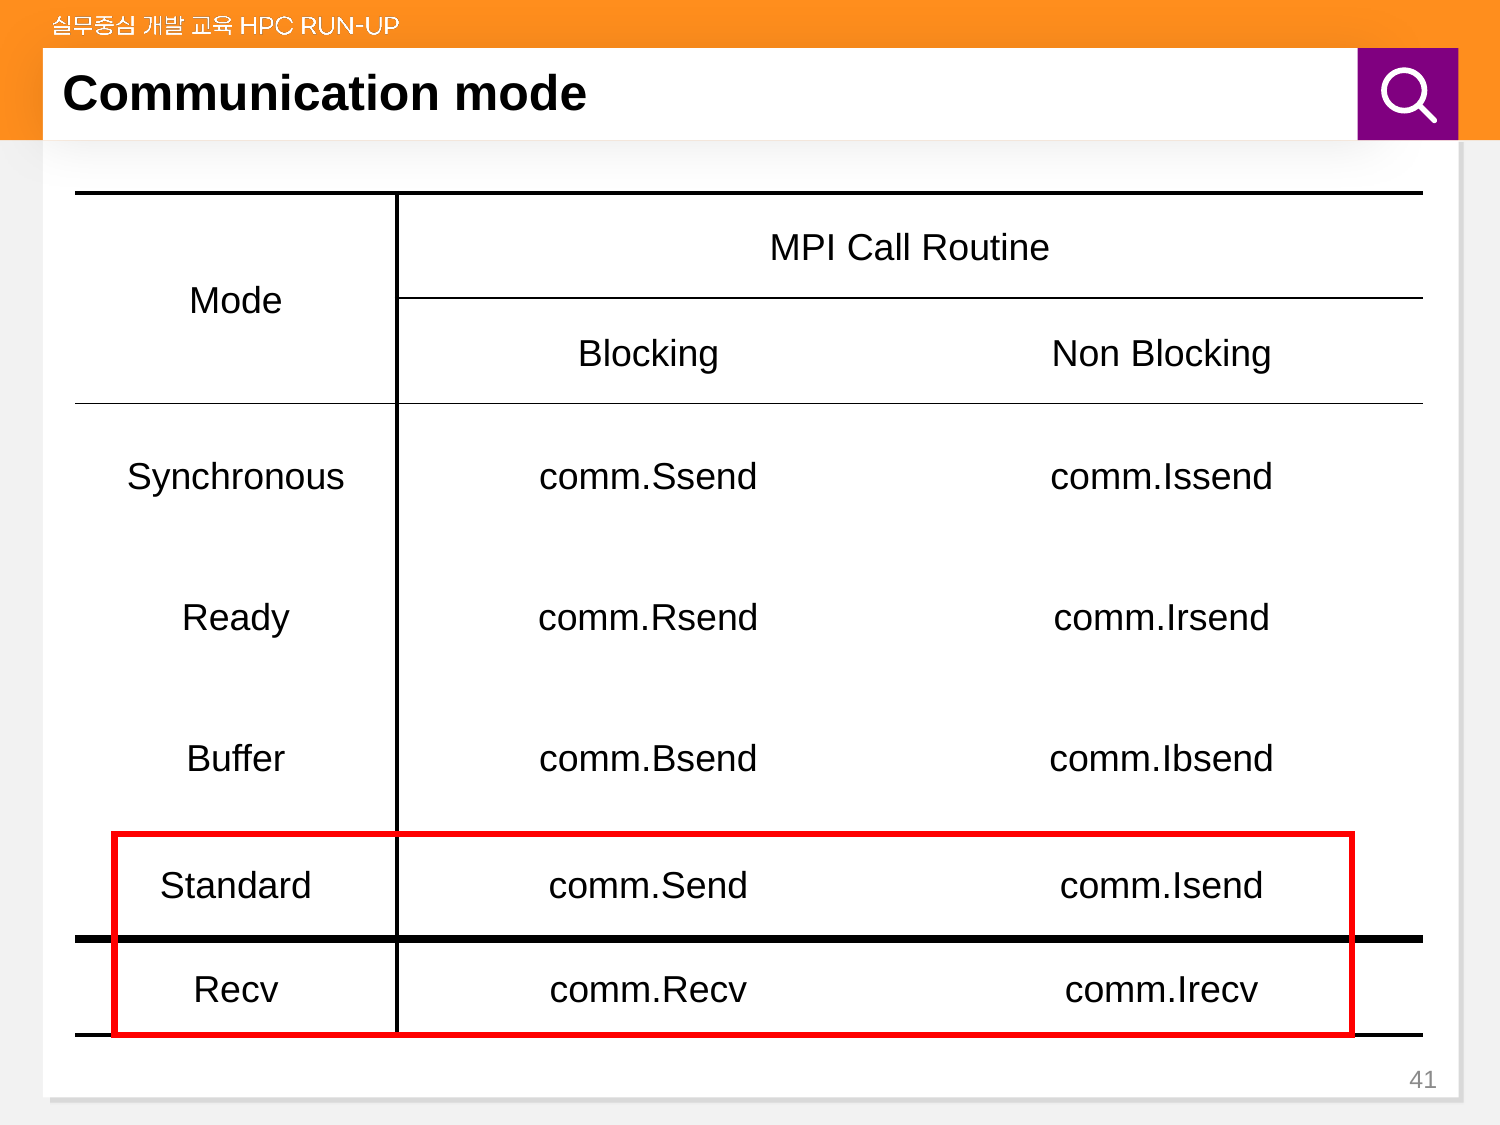

# Communication mode
| Mode | MPI Call Routine |  |
| --- | --- | --- |
|  | Blocking | Non Blocking |
| Synchronous | comm.Ssend | comm.Issend |
| Ready | comm.Rsend | comm.Irsend |
| Buffer | comm.Bsend | comm.Ibsend |
| Standard | comm.Send | comm.Isend |
| Recv | comm.Recv | comm.Irecv |

41